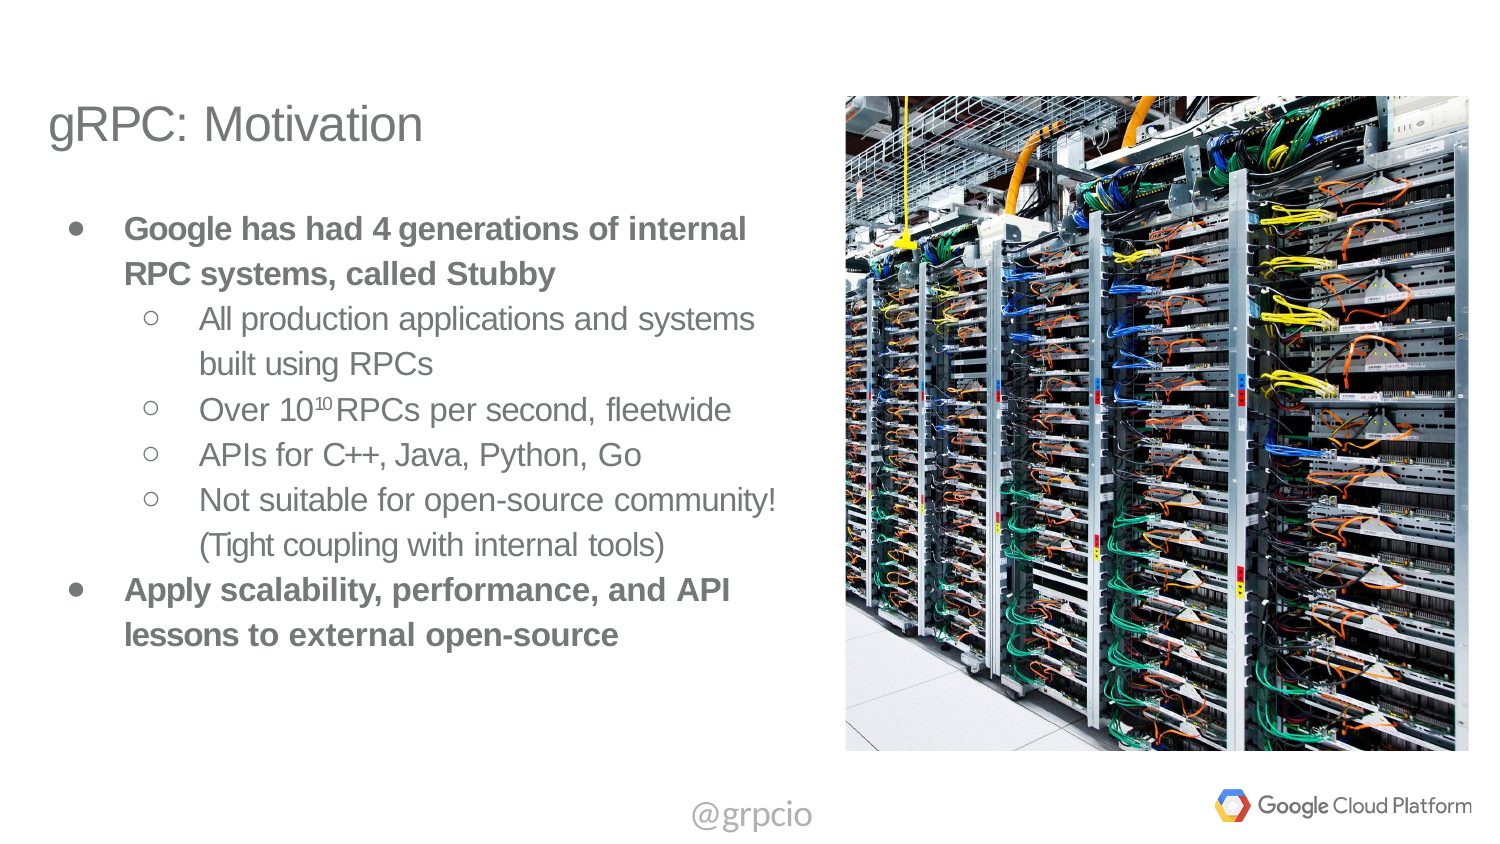

# gRPC: Motivation

Google has had 4 generations of internal  RPC systems, called Stubby
All production applications and systems  built using RPCs
Over 1010 RPCs per second, fleetwide
APIs for C++, Java, Python, Go
Not suitable for open-source community!  (Tight coupling with internal tools)
Apply scalability, performance, and API  lessons to external open-source
@grpcio